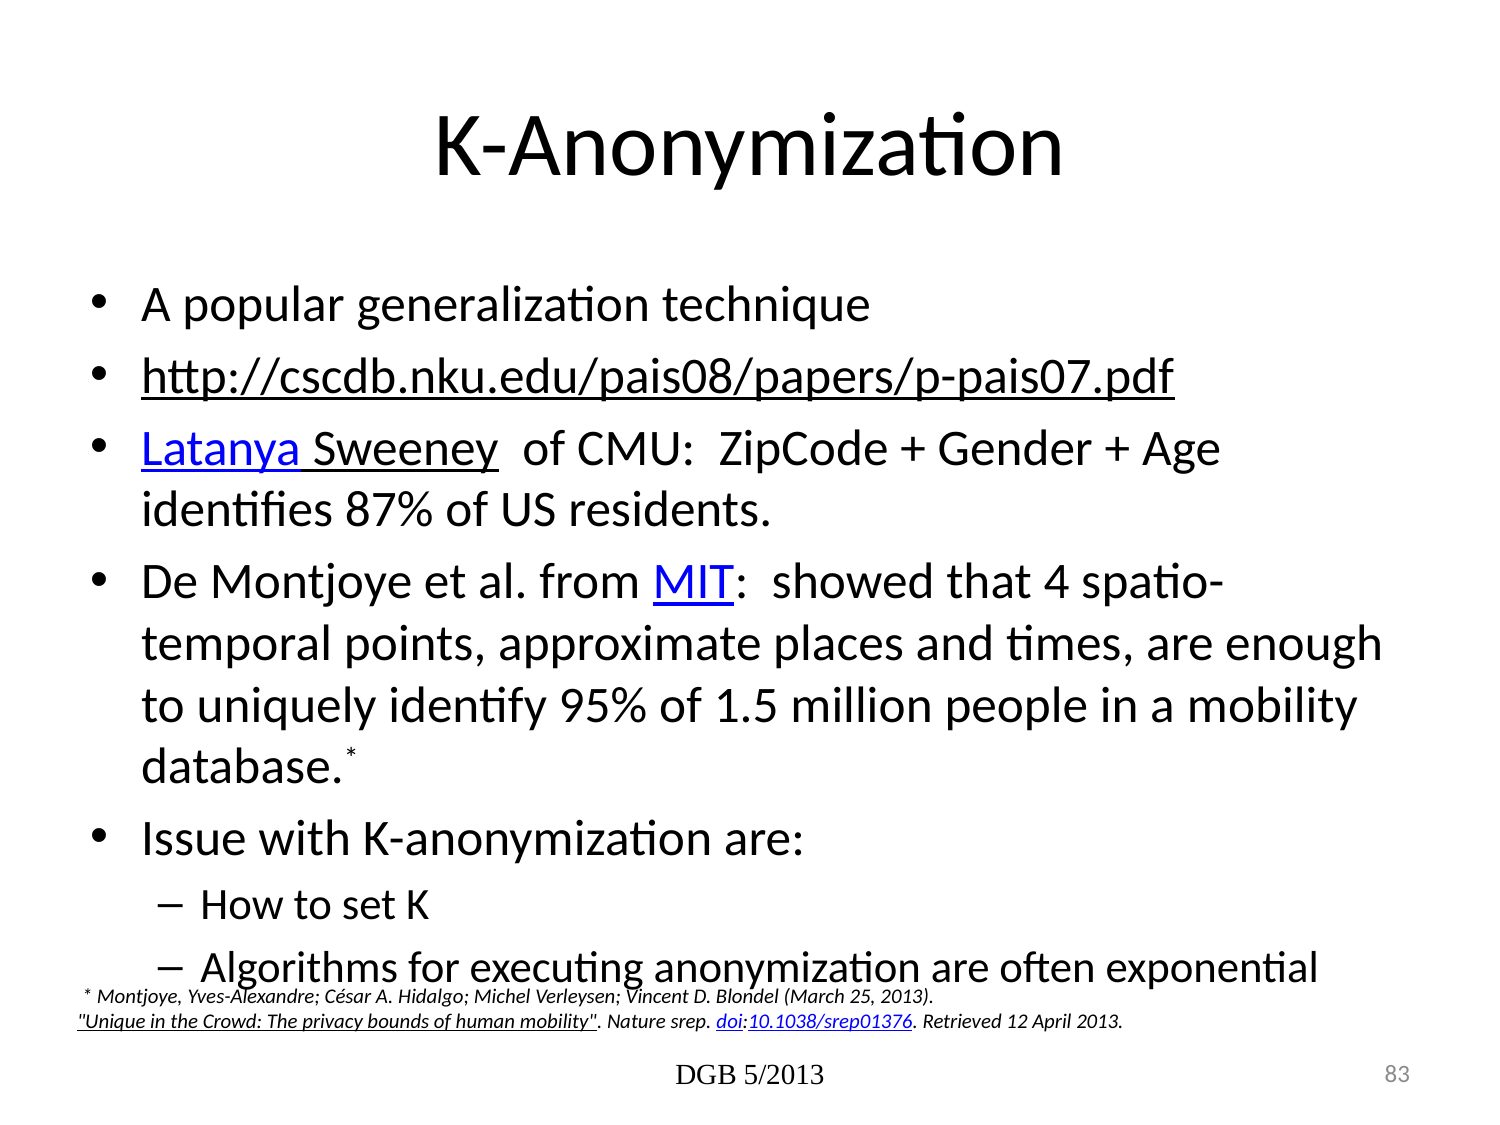

# K-Anonymization
A popular generalization technique
http://cscdb.nku.edu/pais08/papers/p-pais07.pdf
Latanya Sweeney  of CMU:  ZipCode + Gender + Age identifies 87% of US residents.
De Montjoye et al. from MIT:  showed that 4 spatio-temporal points, approximate places and times, are enough to uniquely identify 95% of 1.5 million people in a mobility database.*
Issue with K-anonymization are:
How to set K
Algorithms for executing anonymization are often exponential

 * Montjoye, Yves-Alexandre; César A. Hidalgo; Michel Verleysen; Vincent D. Blondel (March 25, 2013). "Unique in the Crowd: The privacy bounds of human mobility". Nature srep. doi:10.1038/srep01376. Retrieved 12 April 2013.
DGB 5/2013
83